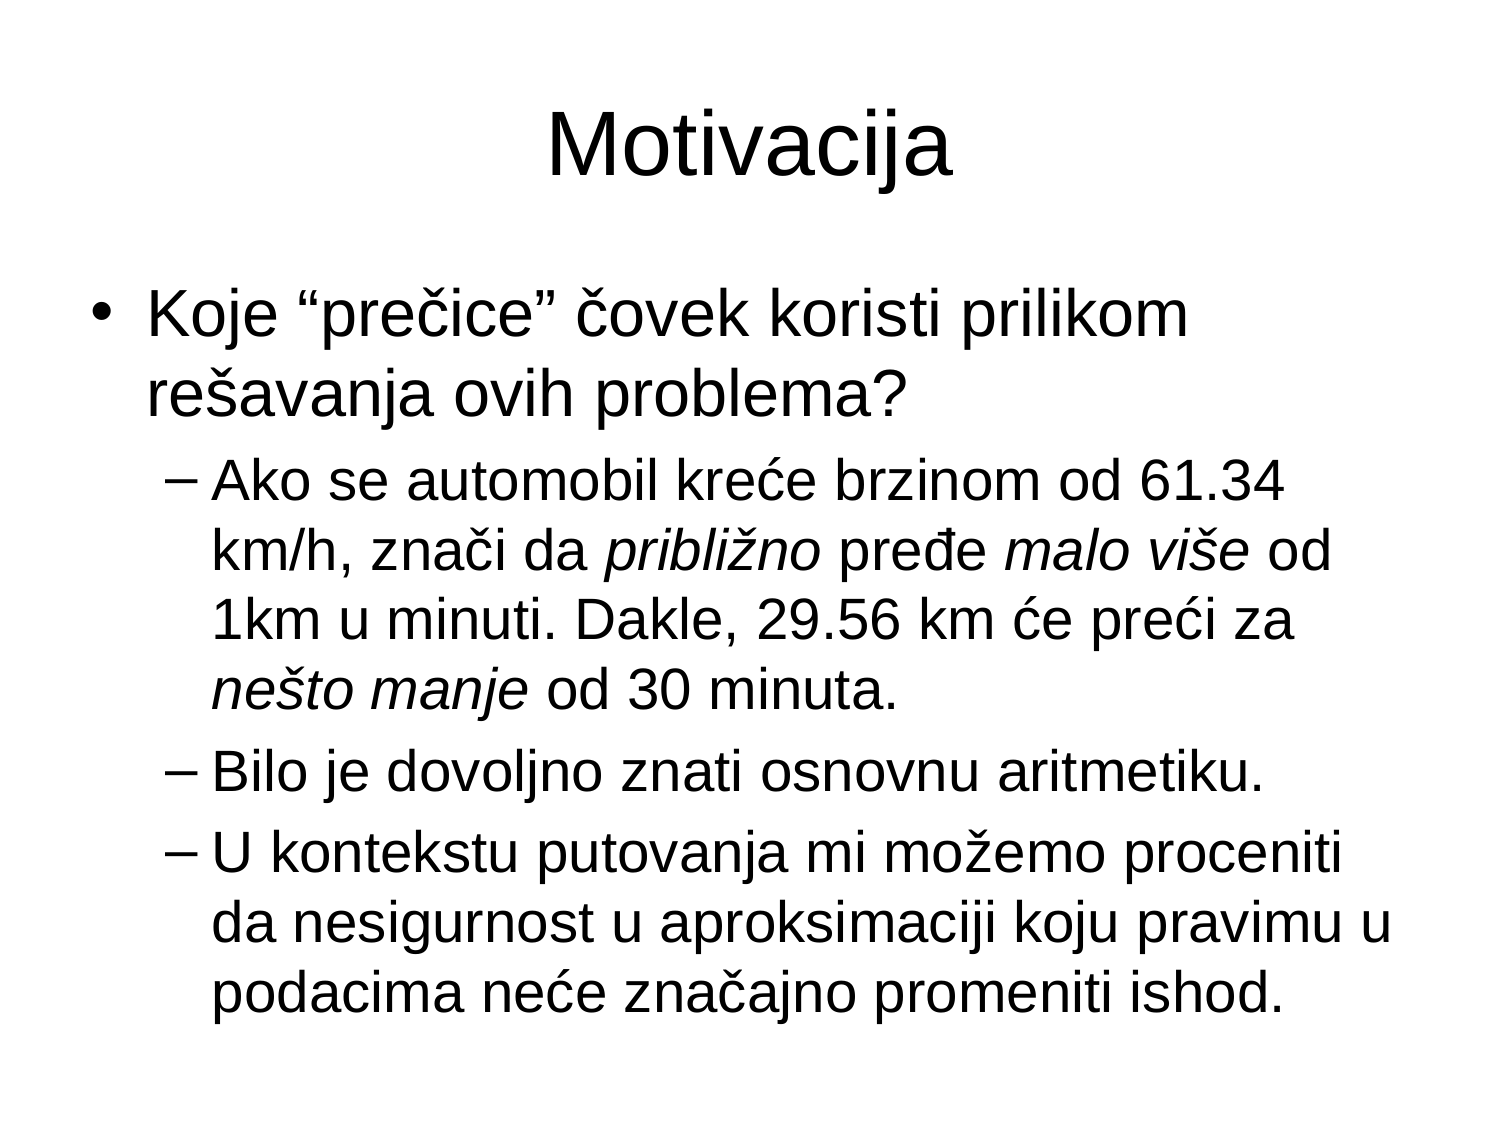

# Motivacija
Koje “prečice” čovek koristi prilikom rešavanja ovih problema?
Ako se automobil kreće brzinom od 61.34 km/h, znači da približno pređe malo više od 1km u minuti. Dakle, 29.56 km će preći za nešto manje od 30 minuta.
Bilo je dovoljno znati osnovnu aritmetiku.
U kontekstu putovanja mi možemo proceniti da nesigurnost u aproksimaciji koju pravimu u podacima neće značajno promeniti ishod.